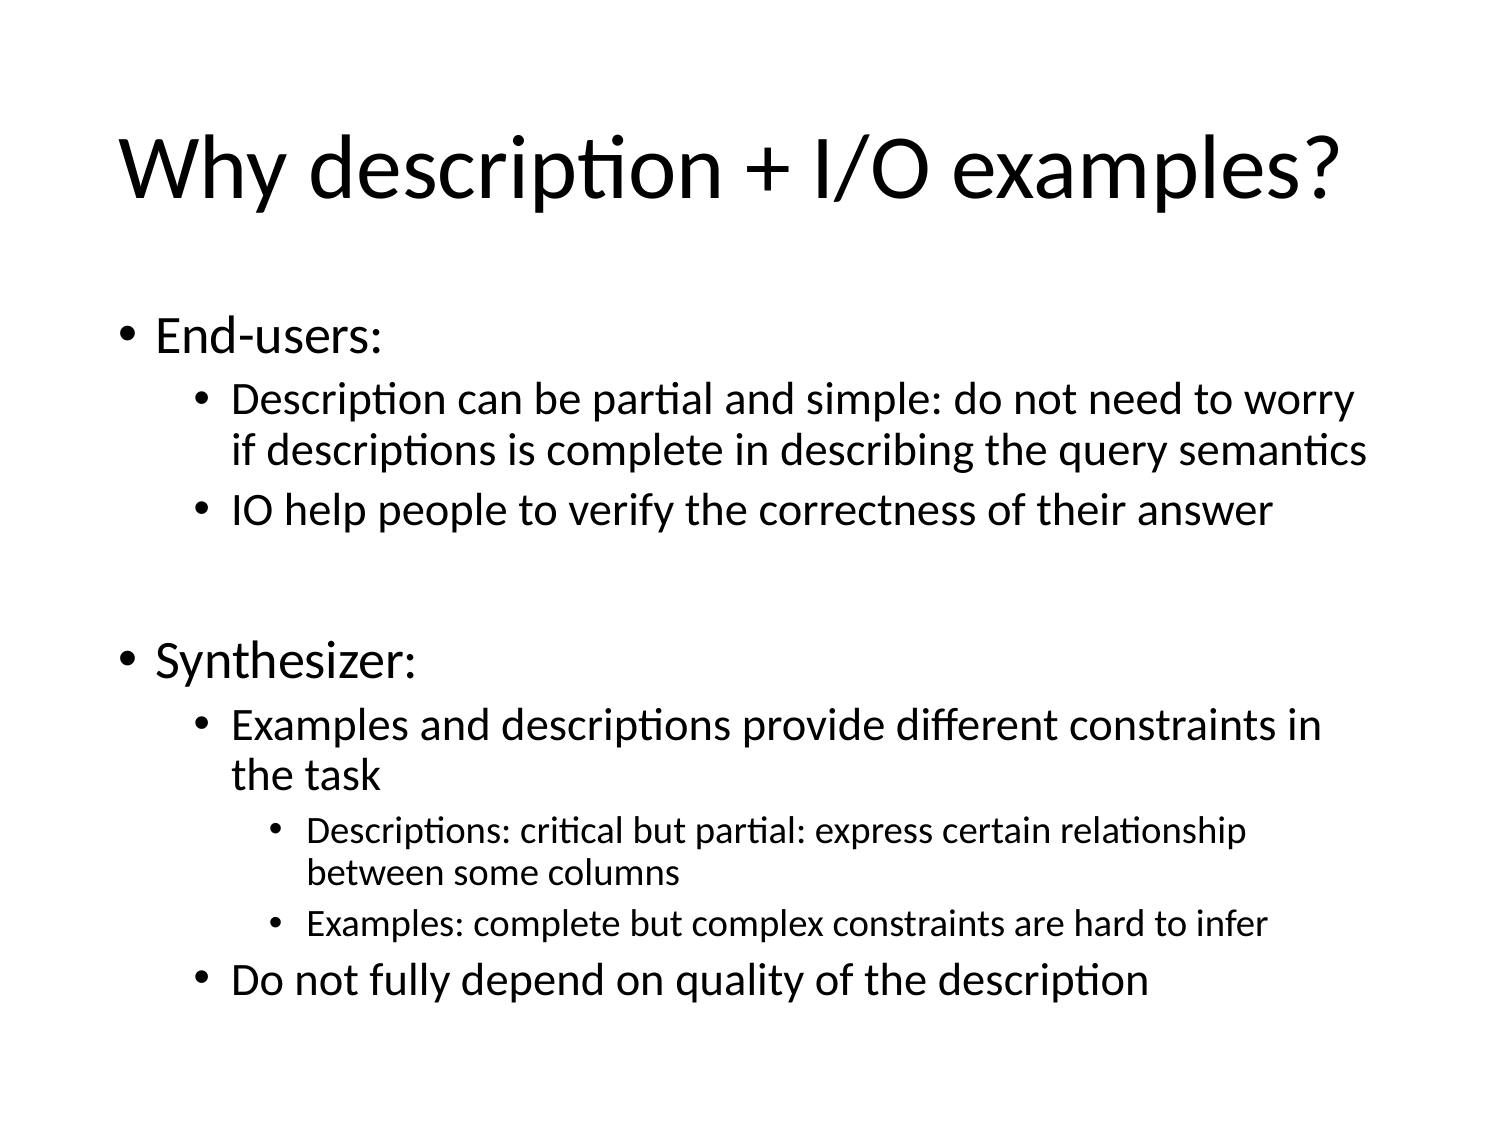

# Why description + I/O examples?
End-users:
Description can be partial and simple: do not need to worry if descriptions is complete in describing the query semantics
IO help people to verify the correctness of their answer

Synthesizer:
Examples and descriptions provide different constraints in the task
Descriptions: critical but partial: express certain relationship between some columns
Examples: complete but complex constraints are hard to infer
Do not fully depend on quality of the description